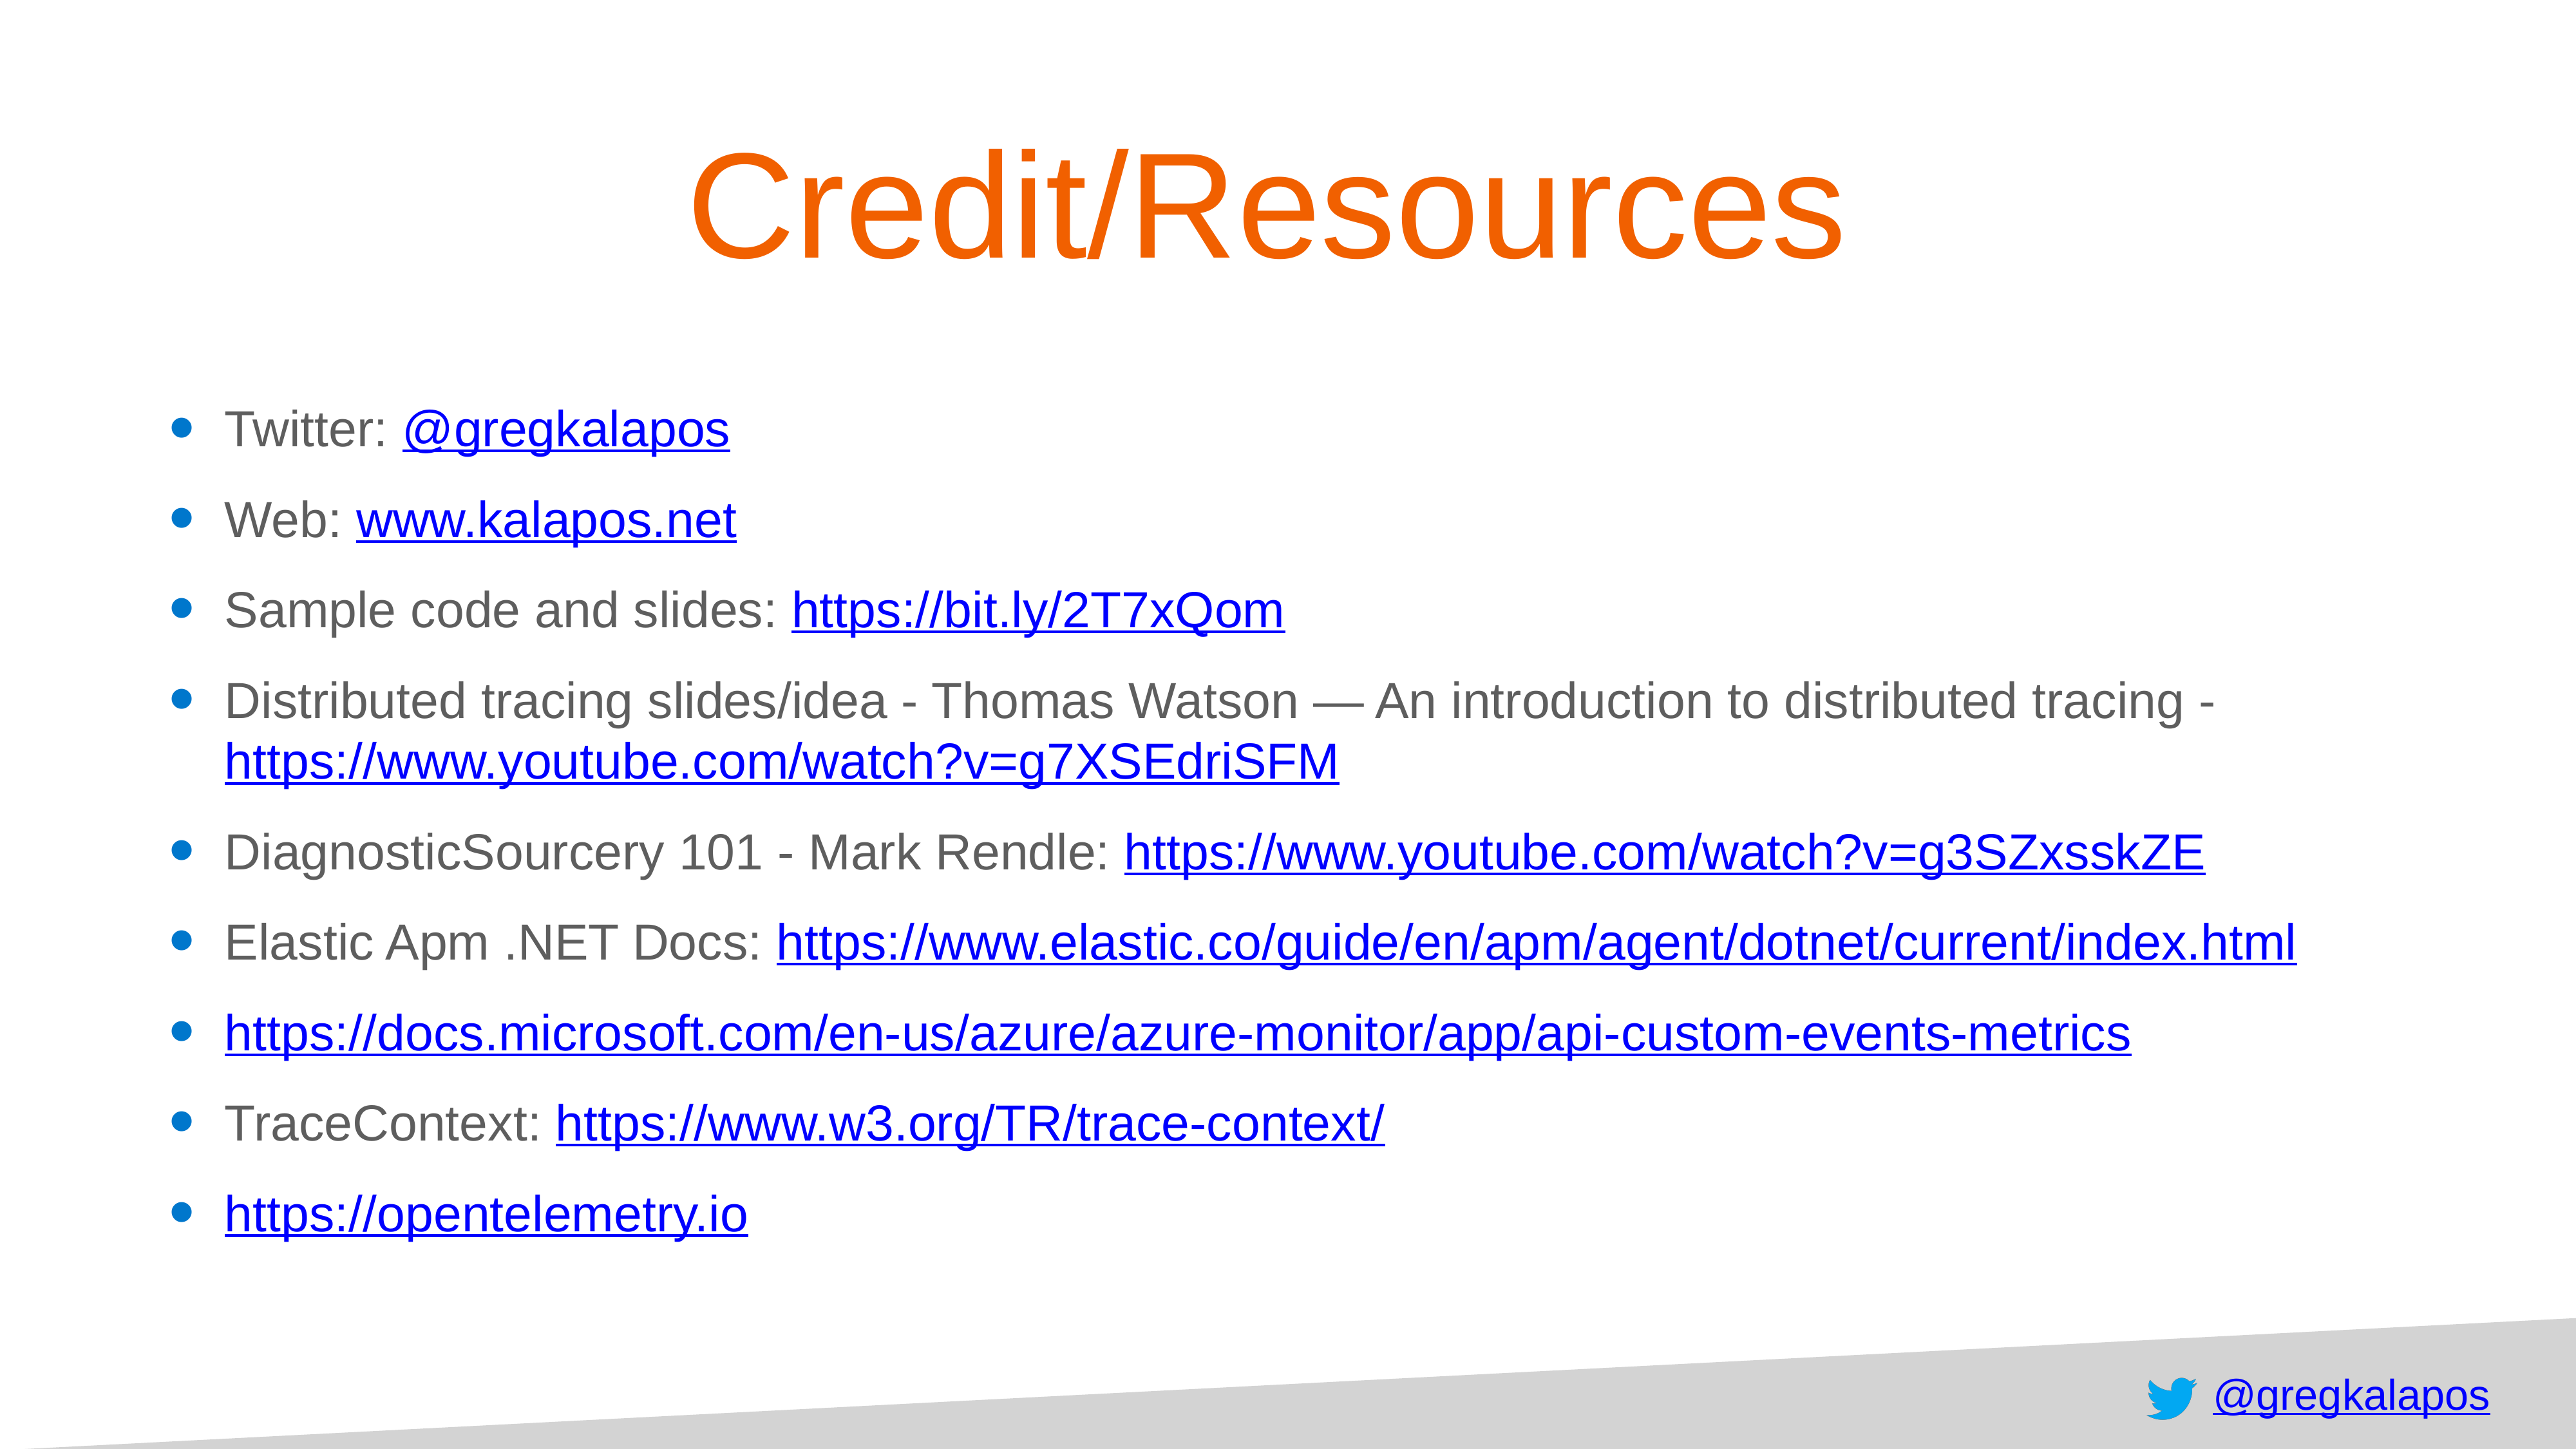

# Credit/Resources
Twitter: @gregkalapos
Web: www.kalapos.net
Sample code and slides: https://bit.ly/2T7xQom
Distributed tracing slides/idea - Thomas Watson — An introduction to distributed tracing - https://www.youtube.com/watch?v=g7XSEdriSFM
DiagnosticSourcery 101 - Mark Rendle: https://www.youtube.com/watch?v=g3SZxsskZE
Elastic Apm .NET Docs: https://www.elastic.co/guide/en/apm/agent/dotnet/current/index.html
https://docs.microsoft.com/en-us/azure/azure-monitor/app/api-custom-events-metrics
TraceContext: https://www.w3.org/TR/trace-context/
https://opentelemetry.io